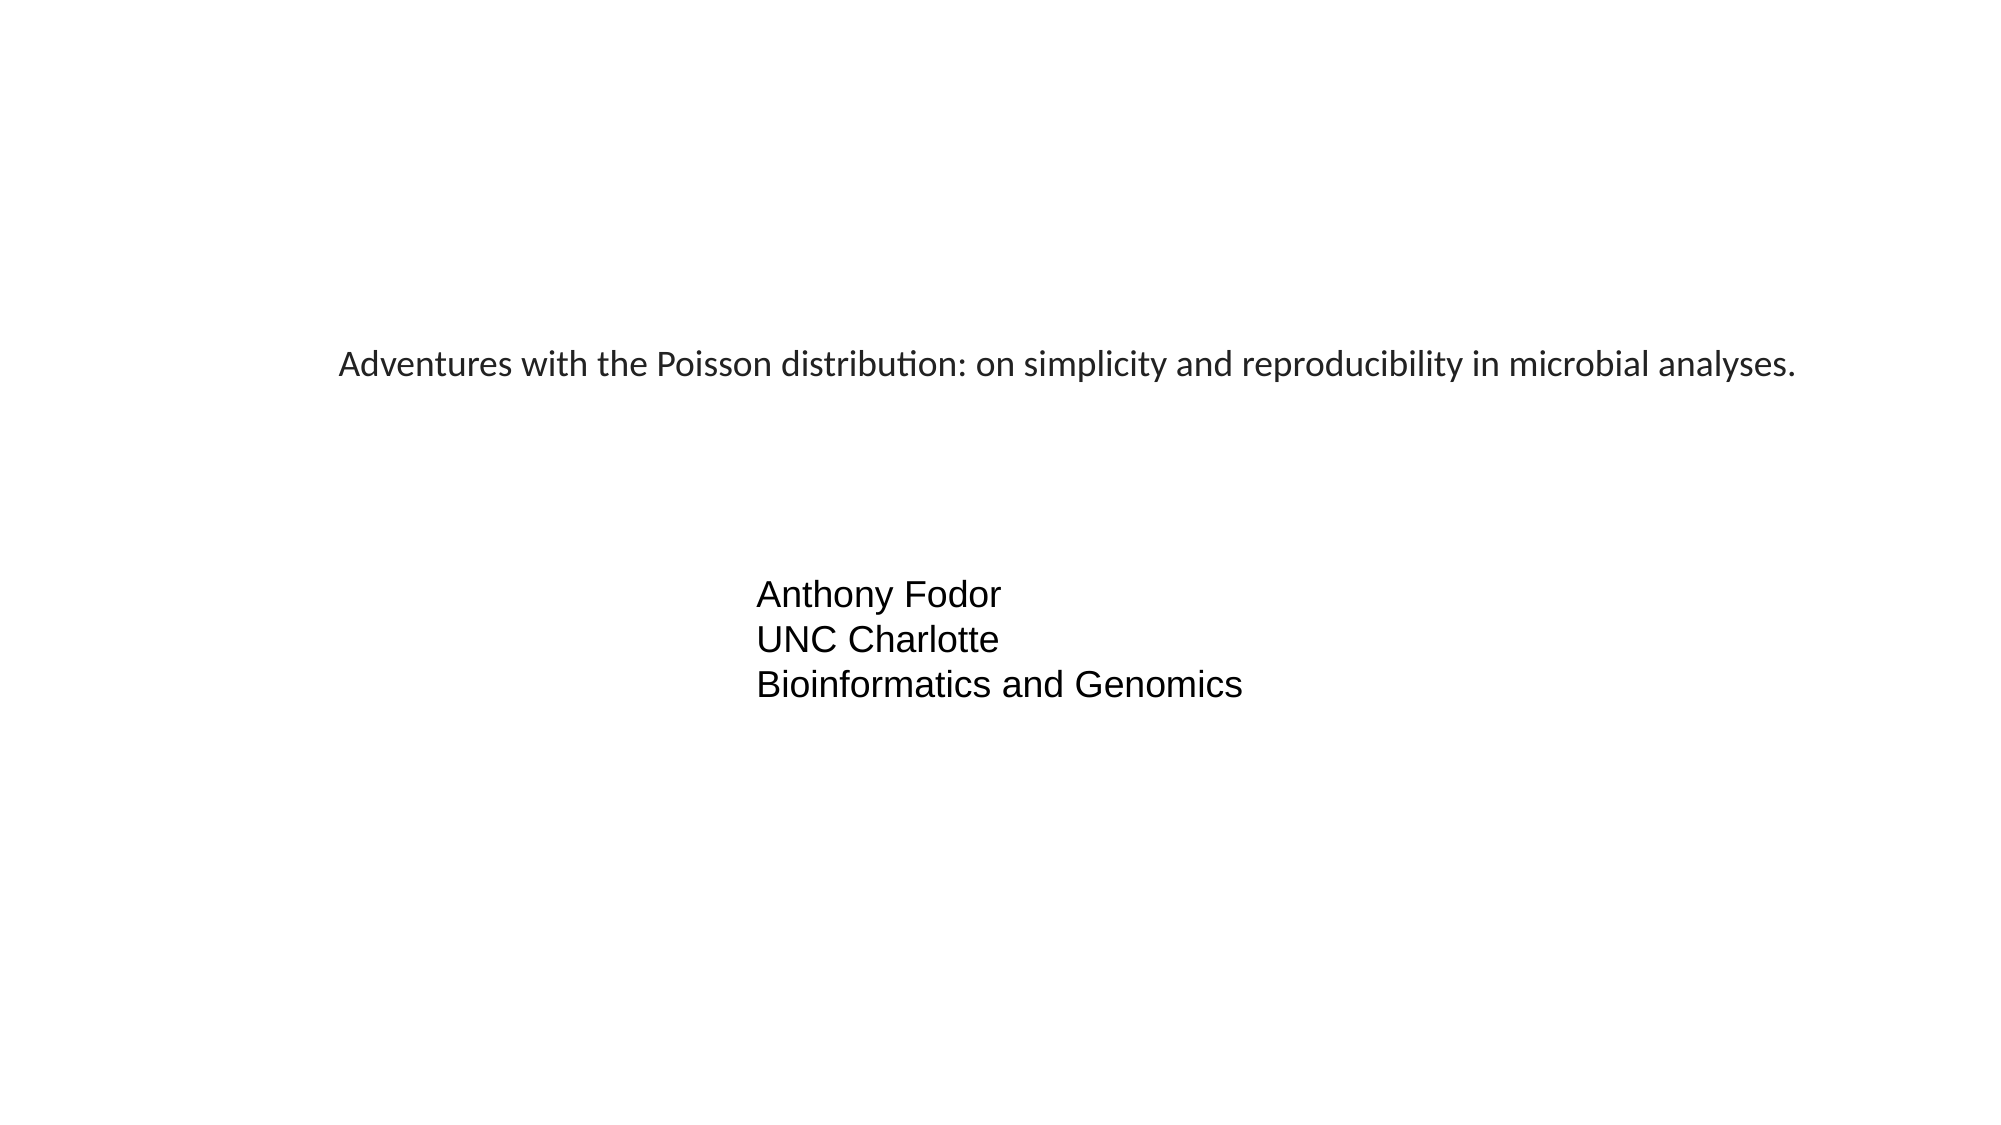

Adventures with the Poisson distribution: on simplicity and reproducibility in microbial analyses.
Anthony Fodor
UNC Charlotte
Bioinformatics and Genomics